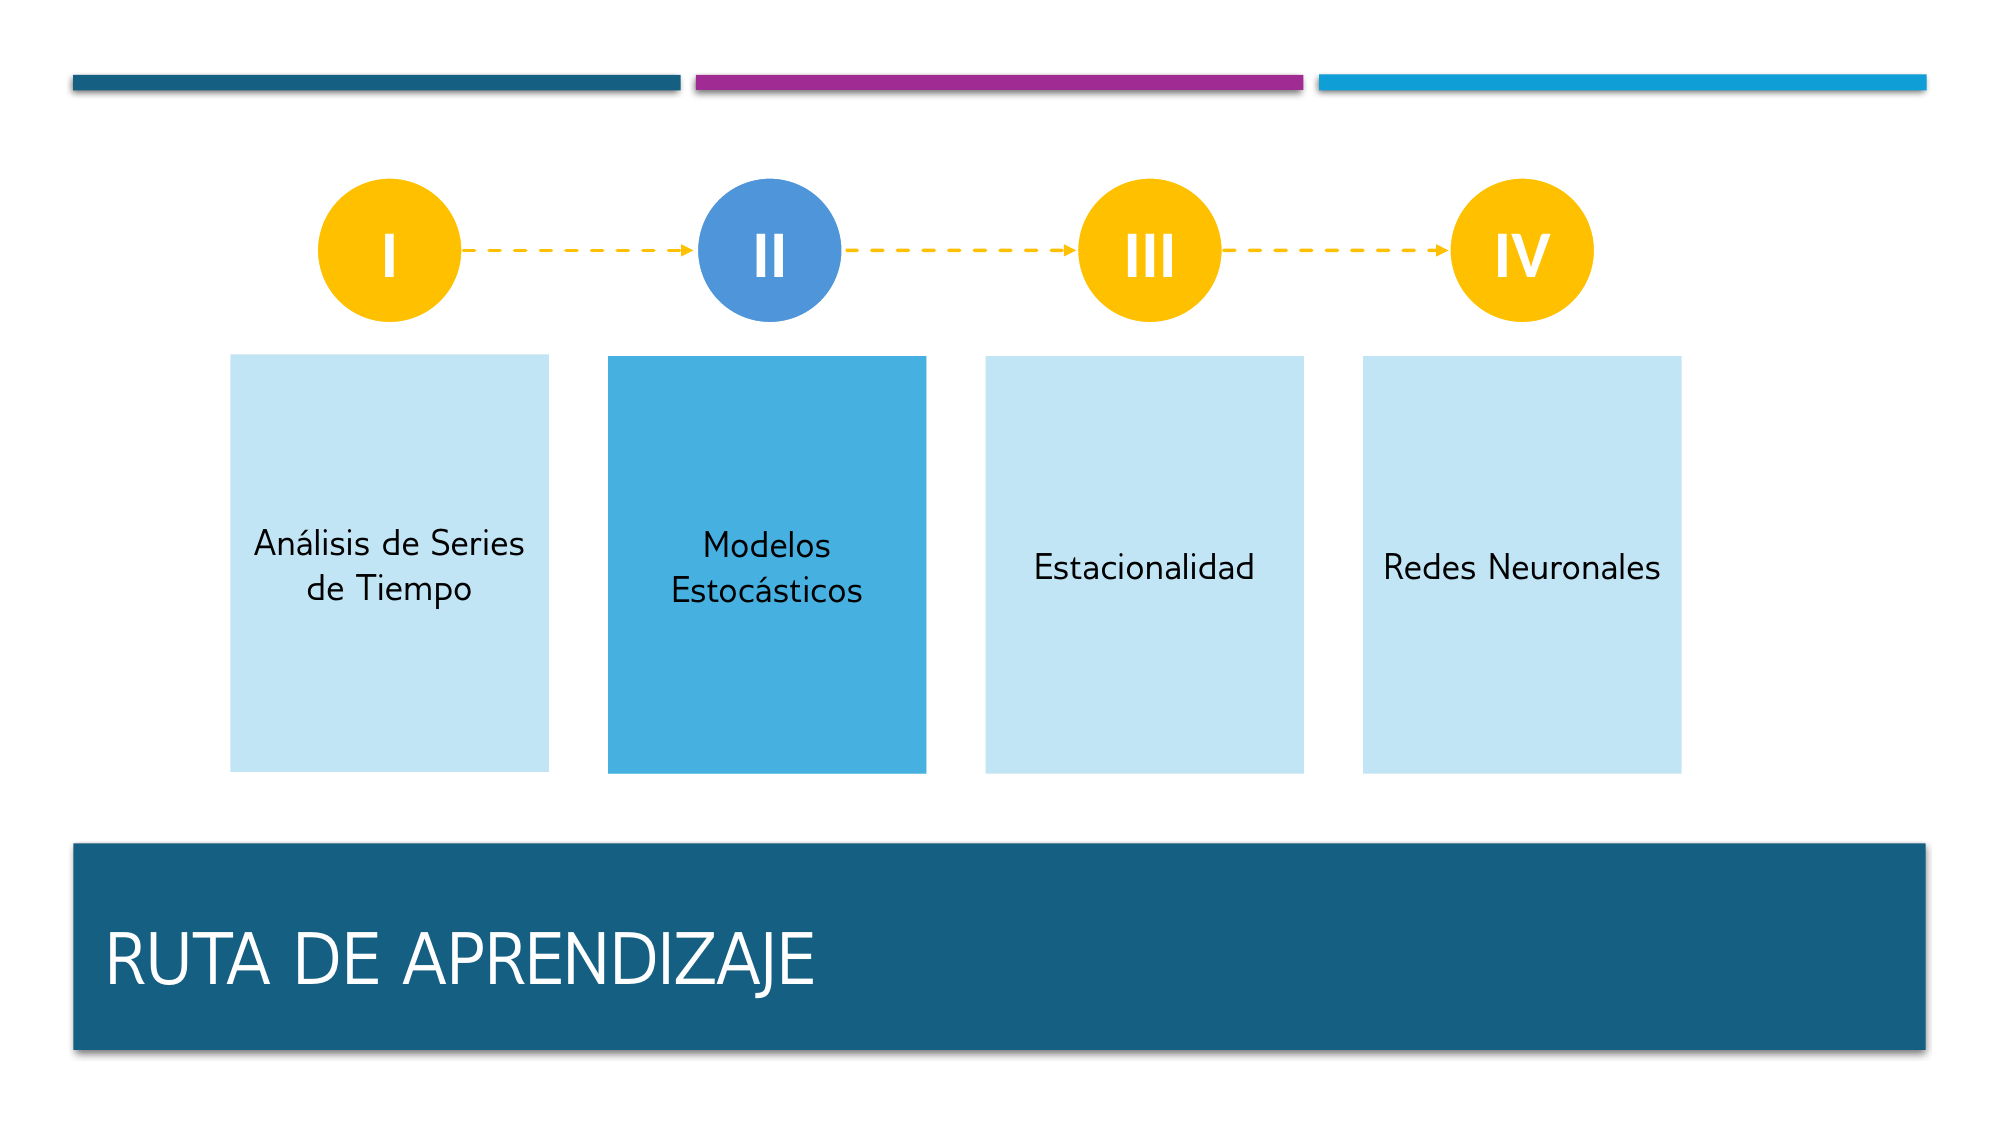

II
III
IV
II
I
Análisis de Series de Tiempo
Modelos Estocásticos
Modelos Estocásticos
Estacionalidad
Redes Neuronales
# RUTA DE APRENDIZAJE